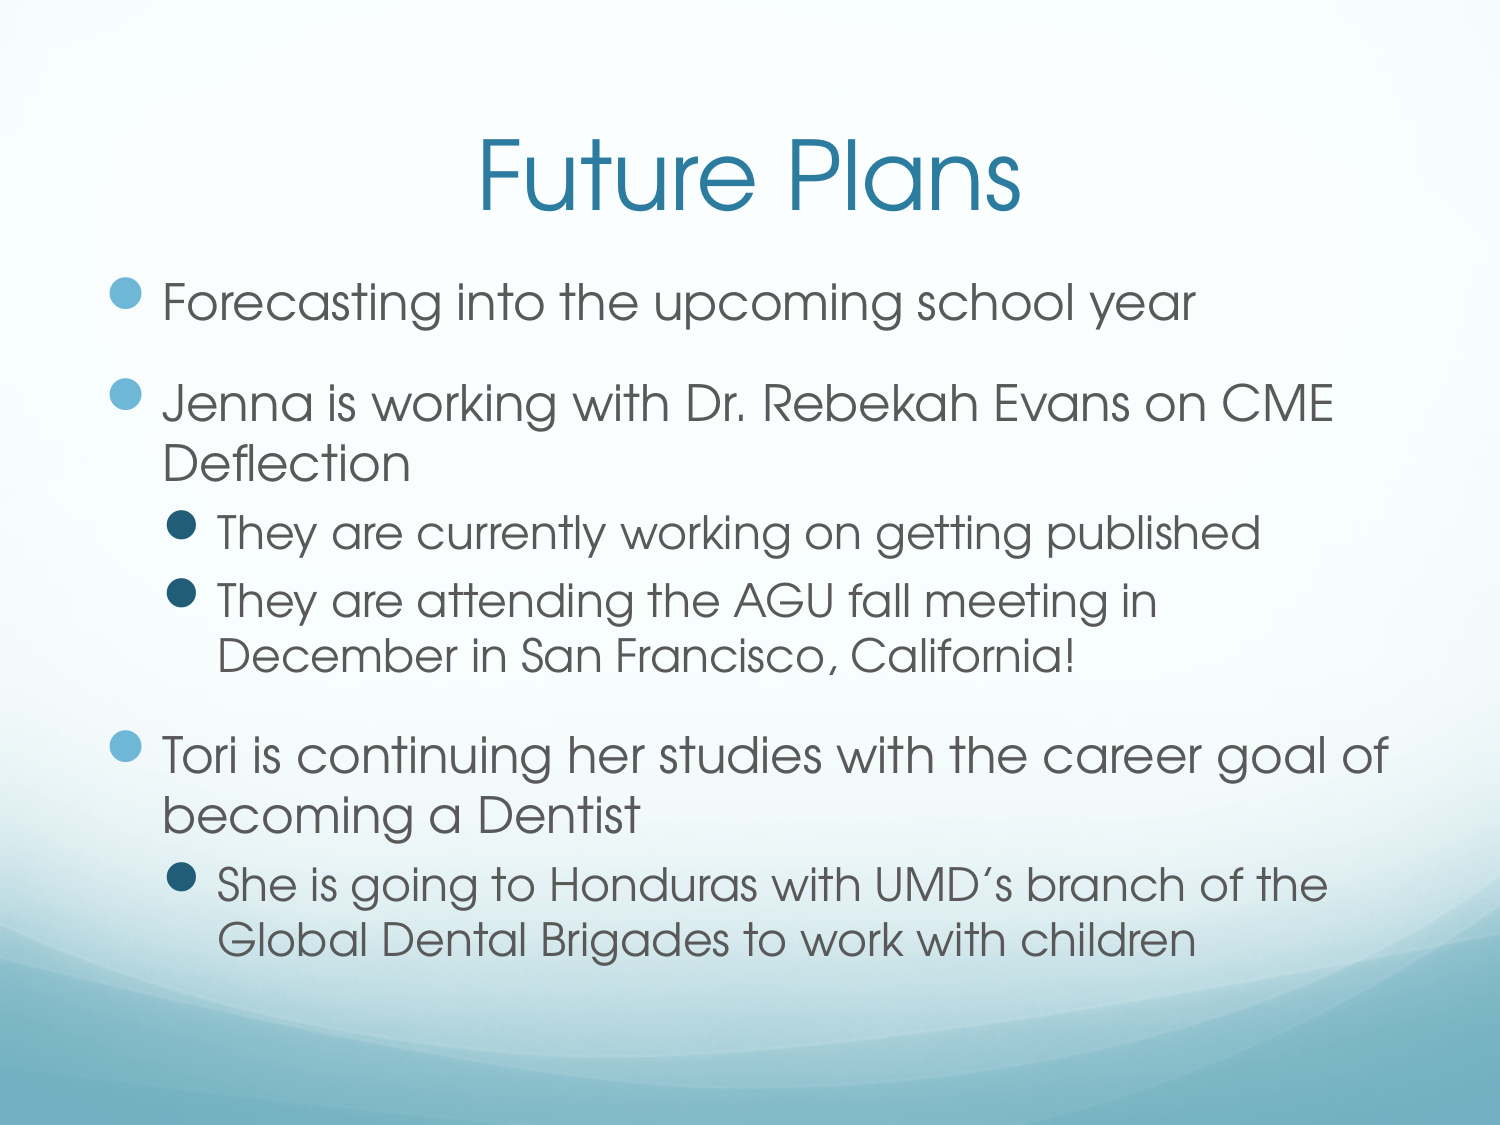

# Future Plans
Forecasting into the upcoming school year
Jenna is working with Dr. Rebekah Evans on CME Deflection
They are currently working on getting published
They are attending the AGU fall meeting in December in San Francisco, California!
Tori is continuing her studies with the career goal of becoming a Dentist
She is going to Honduras with UMD’s branch of the Global Dental Brigades to work with children